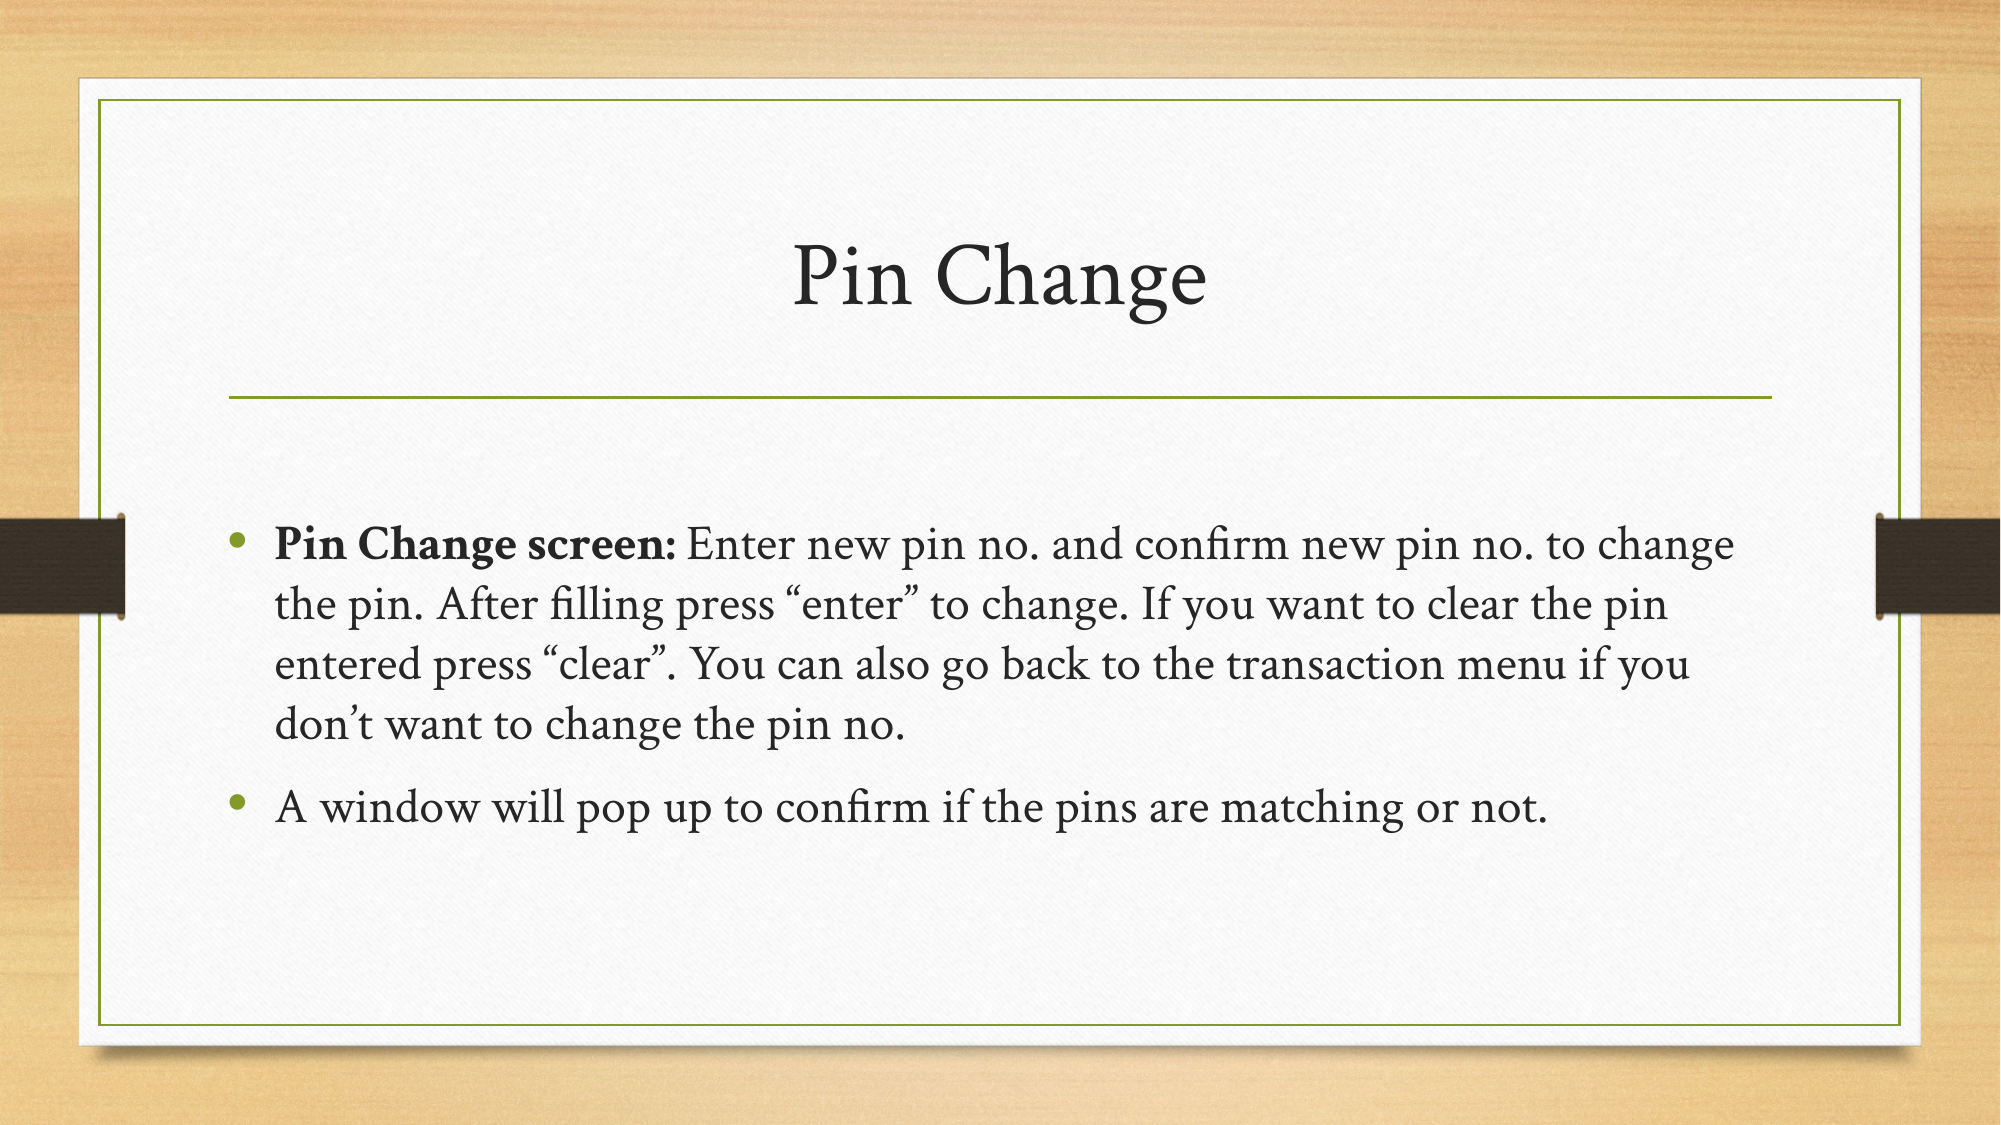

# Pin Change

Pin Change screen: Enter new pin no. and confirm new pin no. to change the pin. After filling press “enter” to change. If you want to clear the pin entered press “clear”. You can also go back to the transaction menu if you don’t want to change the pin no.
A window will pop up to confirm if the pins are matching or not.